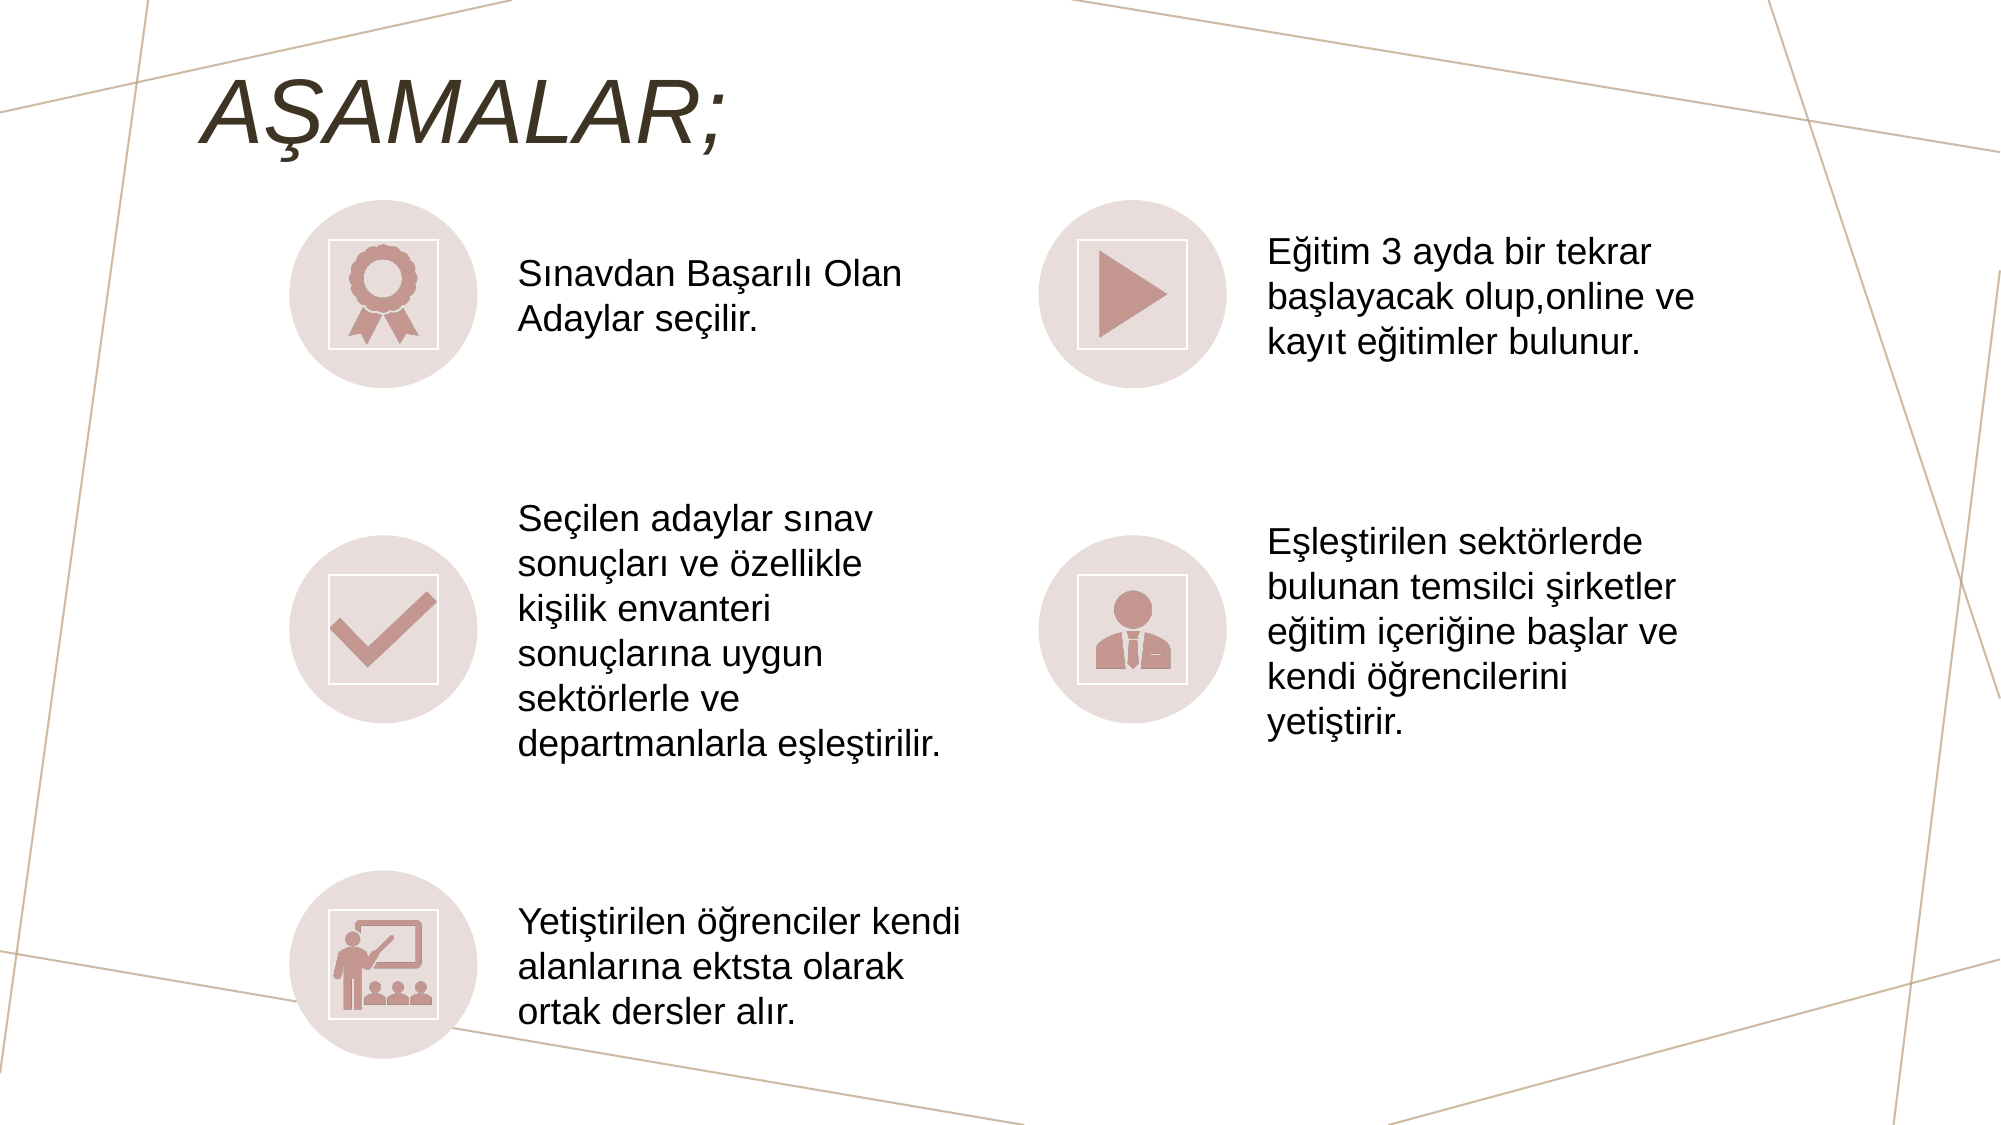

# Aşamalar;
Sınavdan Başarılı Olan Adaylar seçilir.
Eğitim 3 ayda bir tekrar başlayacak olup,online ve kayıt eğitimler bulunur.
Seçilen adaylar sınav sonuçları ve özellikle kişilik envanteri sonuçlarına uygun sektörlerle ve departmanlarla eşleştirilir.
Eşleştirilen sektörlerde bulunan temsilci şirketler eğitim içeriğine başlar ve kendi öğrencilerini yetiştirir.
Yetiştirilen öğrenciler kendi alanlarına ektsta olarak ortak dersler alır.